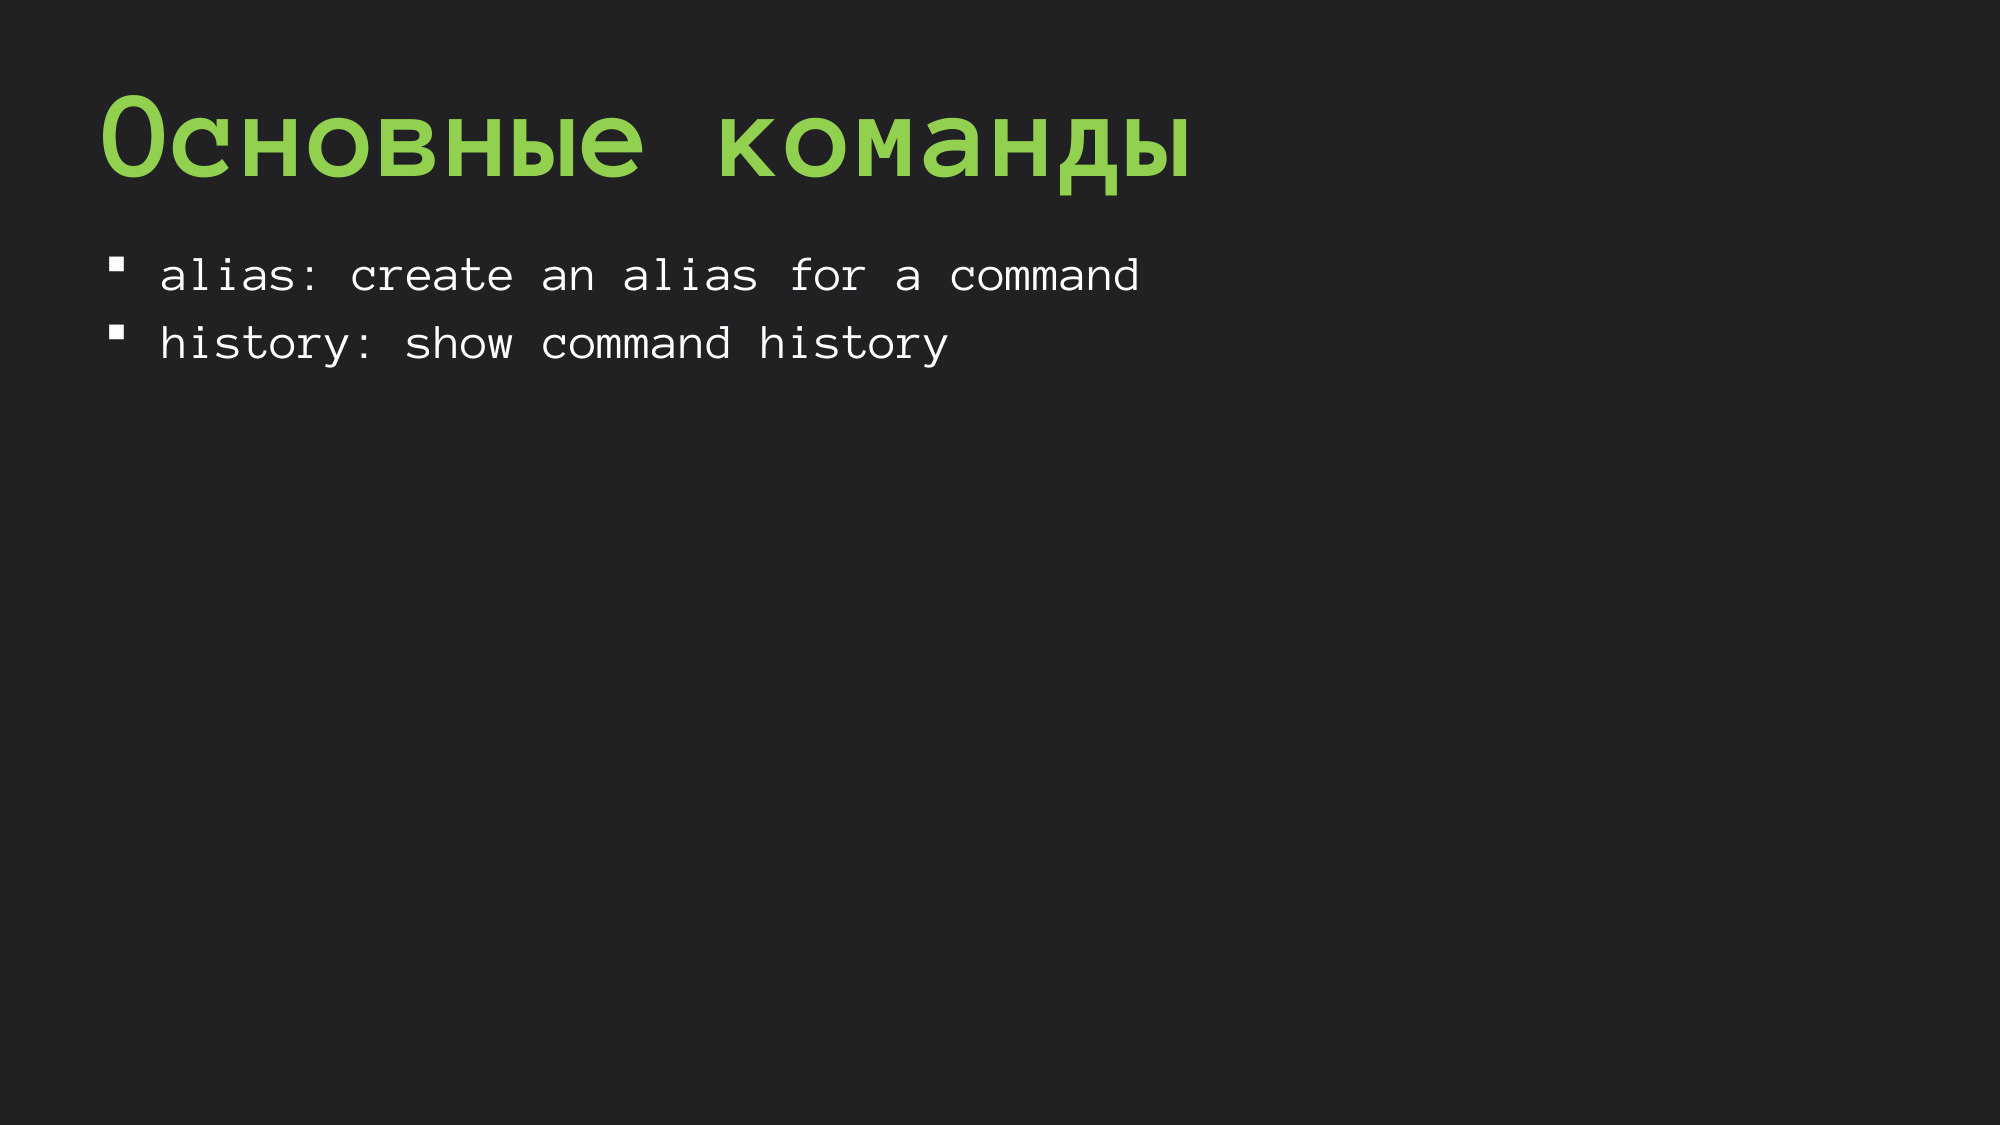

Основные команды
alias: create an alias for a command
history: show command history